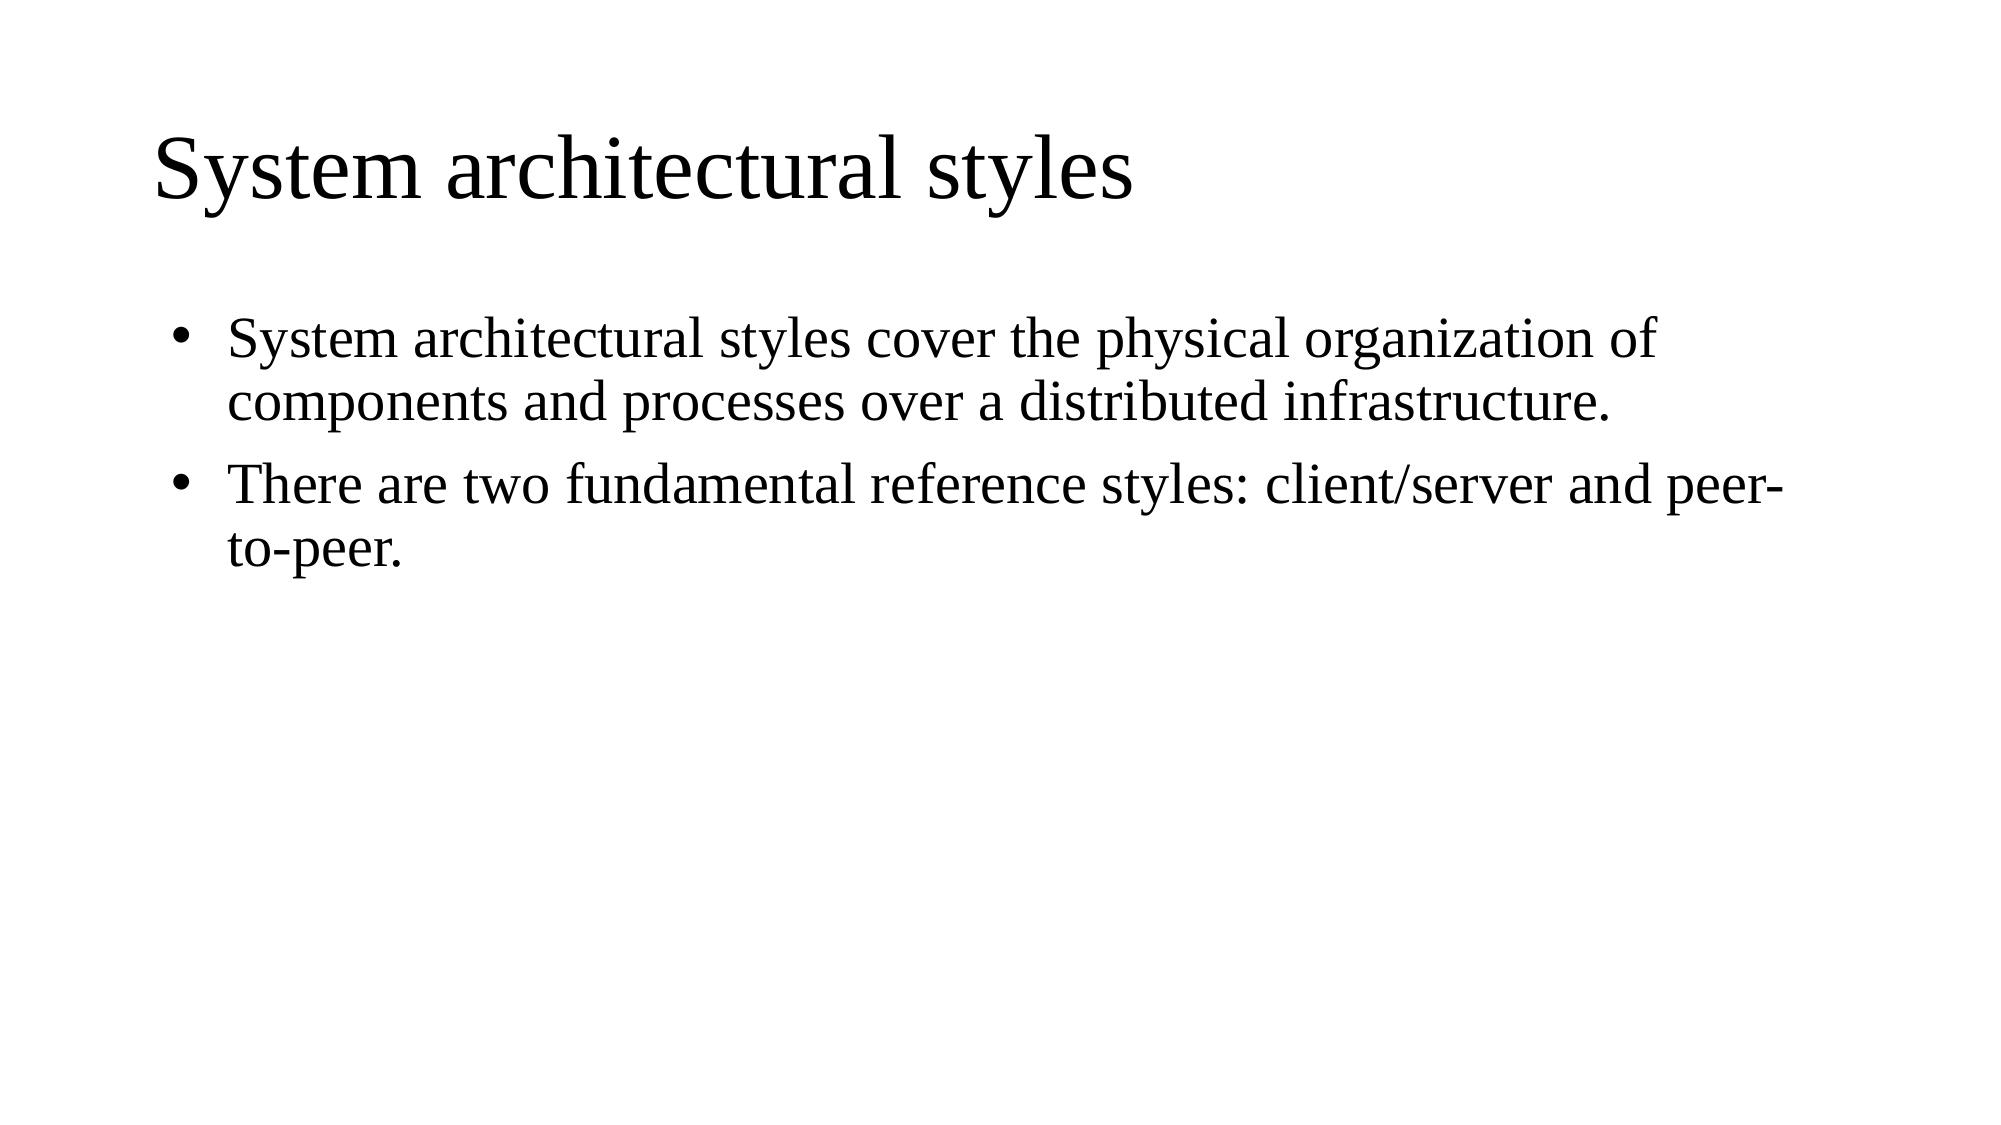

# System architectural styles
System architectural styles cover the physical organization of components and processes over a distributed infrastructure.
There are two fundamental reference styles: client/server and peer-to-peer.